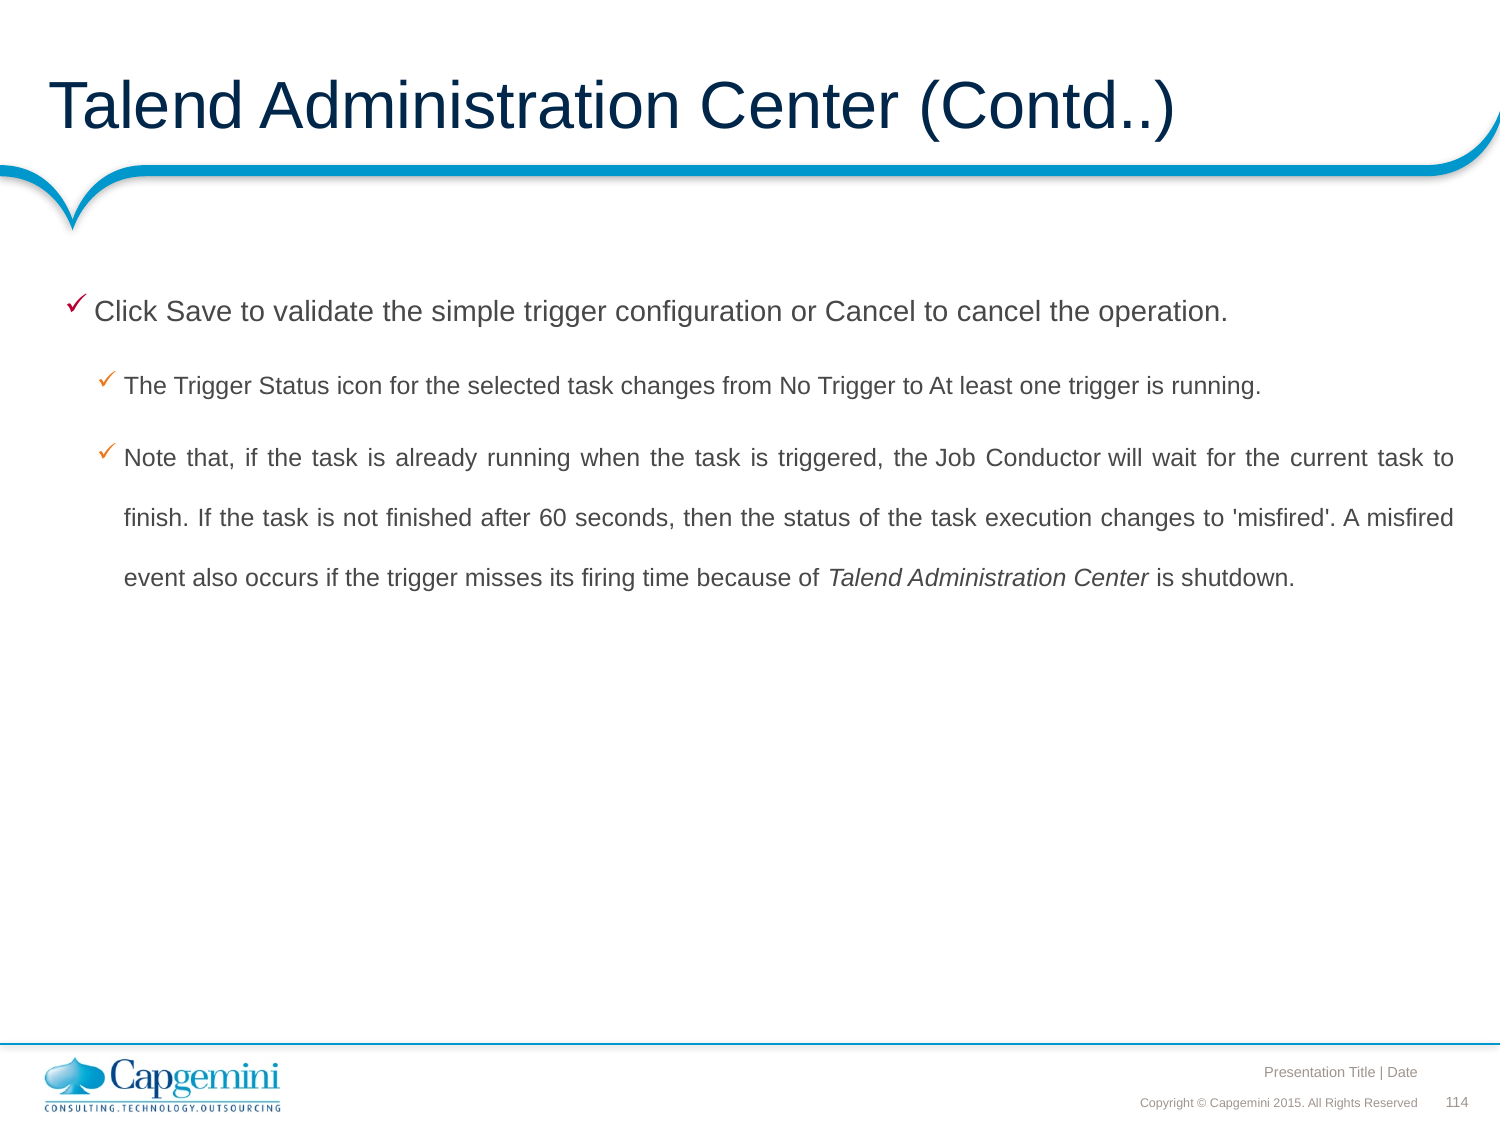

# Talend Administration Center (Contd..)
Click Save to validate the simple trigger configuration or Cancel to cancel the operation.
The Trigger Status icon for the selected task changes from No Trigger to At least one trigger is running.
Note that, if the task is already running when the task is triggered, the Job Conductor will wait for the current task to finish. If the task is not finished after 60 seconds, then the status of the task execution changes to 'misfired'. A misfired event also occurs if the trigger misses its firing time because of Talend Administration Center is shutdown.